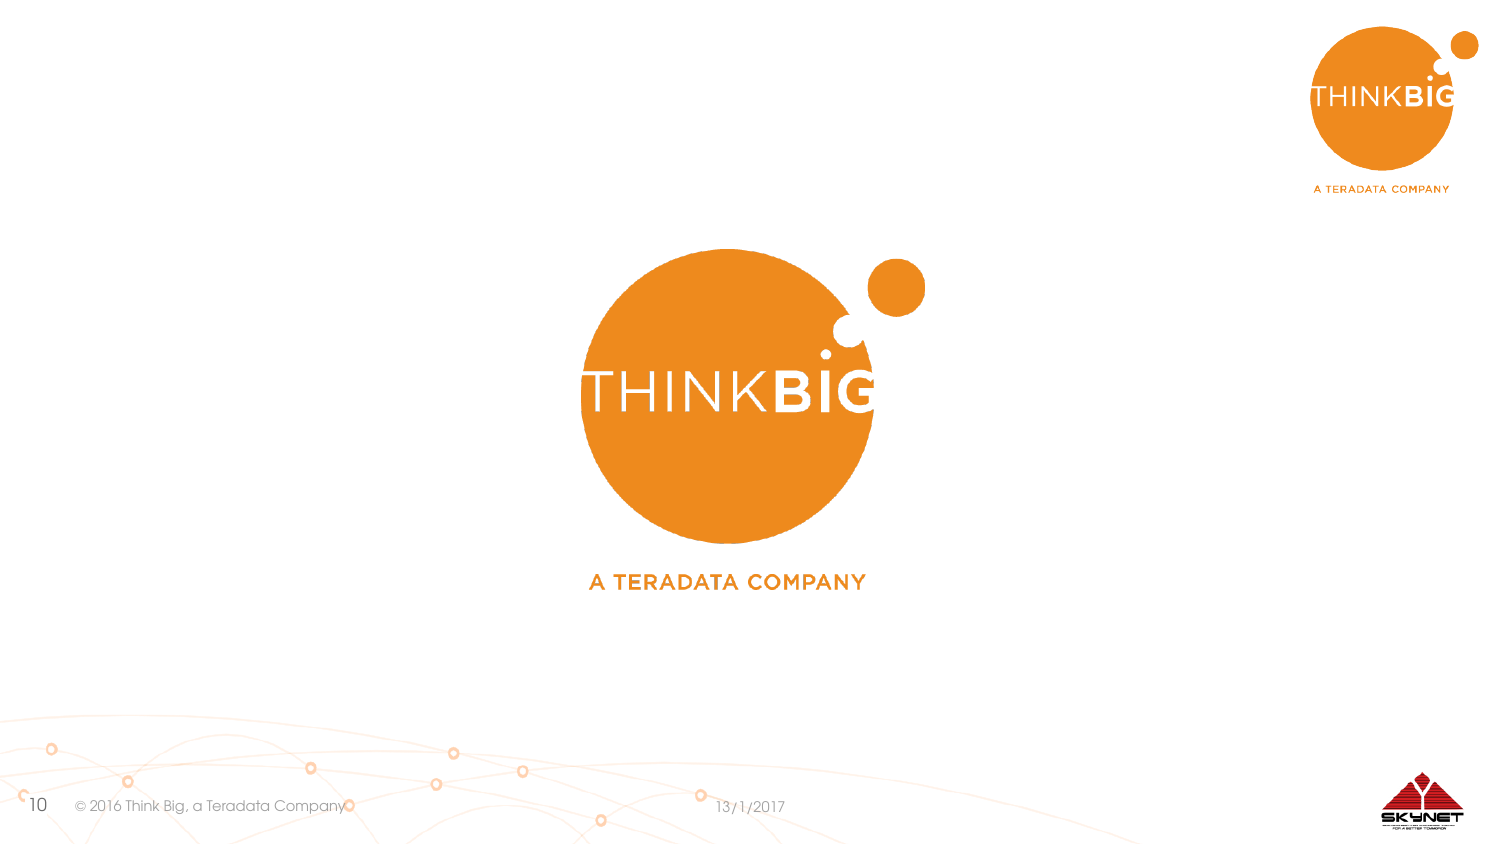

© 2016 Think Big, a Teradata Company
13/1/2017